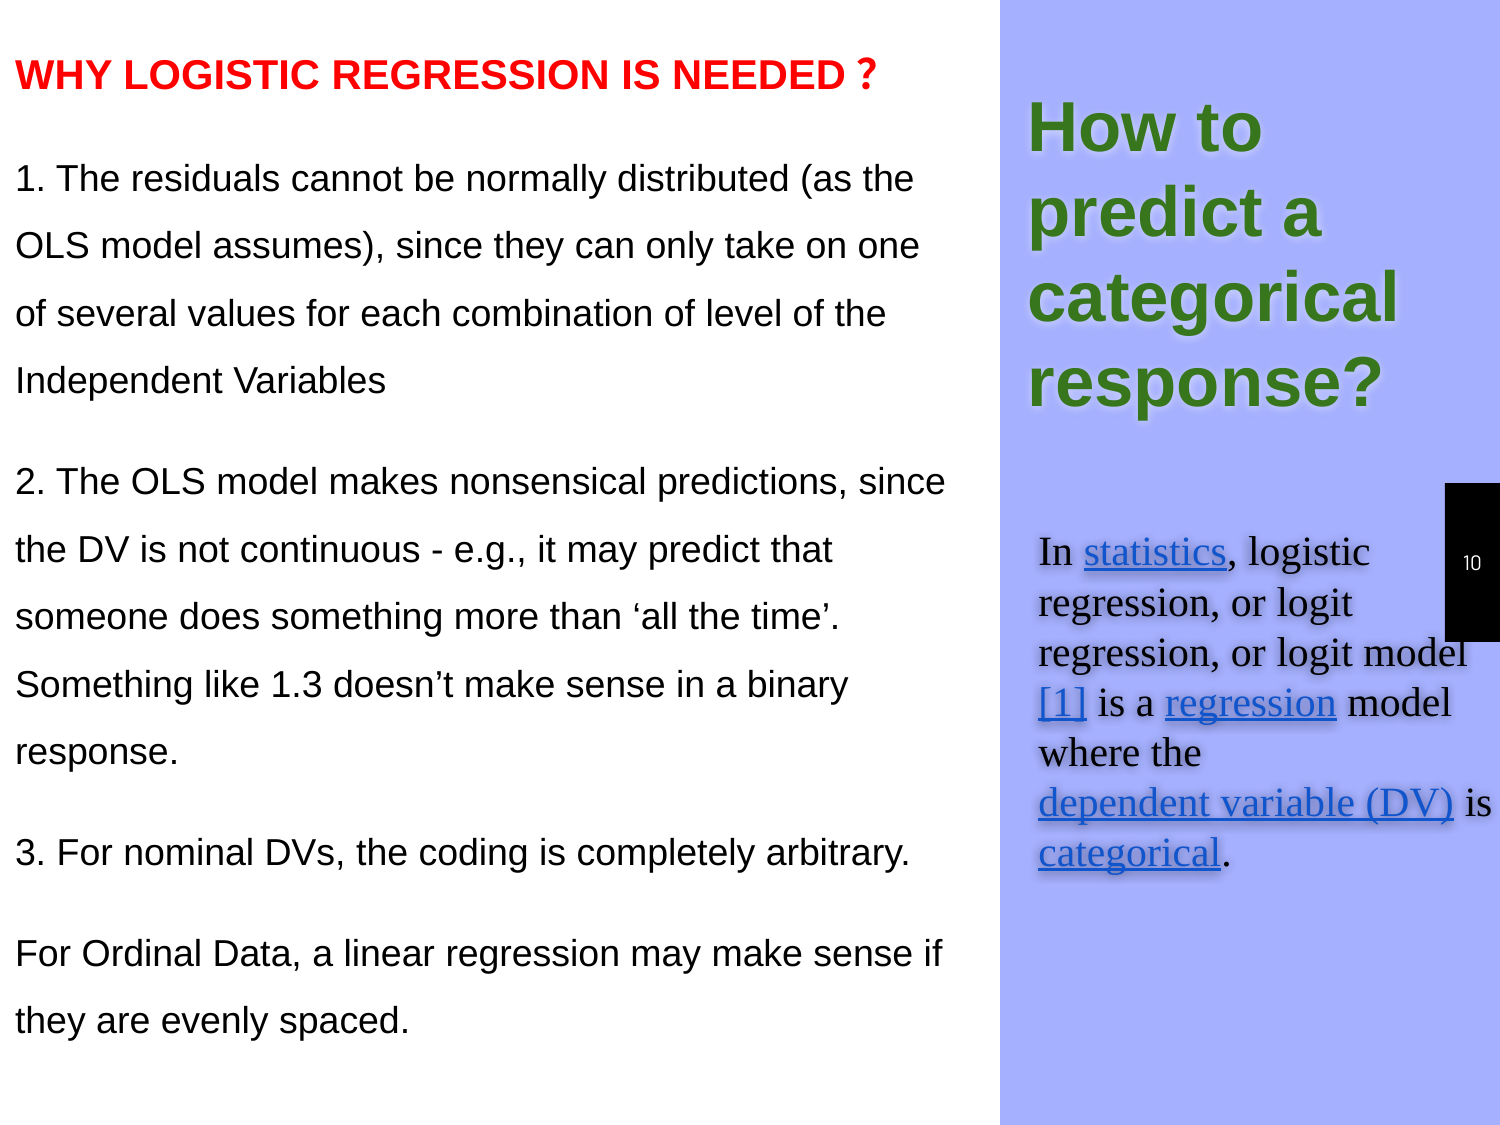

WHY LOGISTIC REGRESSION IS NEEDED？
1. The residuals cannot be normally distributed (as the OLS model assumes), since they can only take on one of several values for each combination of level of the Independent Variables
2. The OLS model makes nonsensical predictions, since the DV is not continuous - e.g., it may predict that someone does something more than ‘all the time’. Something like 1.3 doesn’t make sense in a binary response.
3. For nominal DVs, the coding is completely arbitrary.
For Ordinal Data, a linear regression may make sense if they are evenly spaced.

How to predict a categorical response?

In statistics, logistic regression, or logit regression, or logit model[1] is a regression model where the dependent variable (DV) is categorical.
10